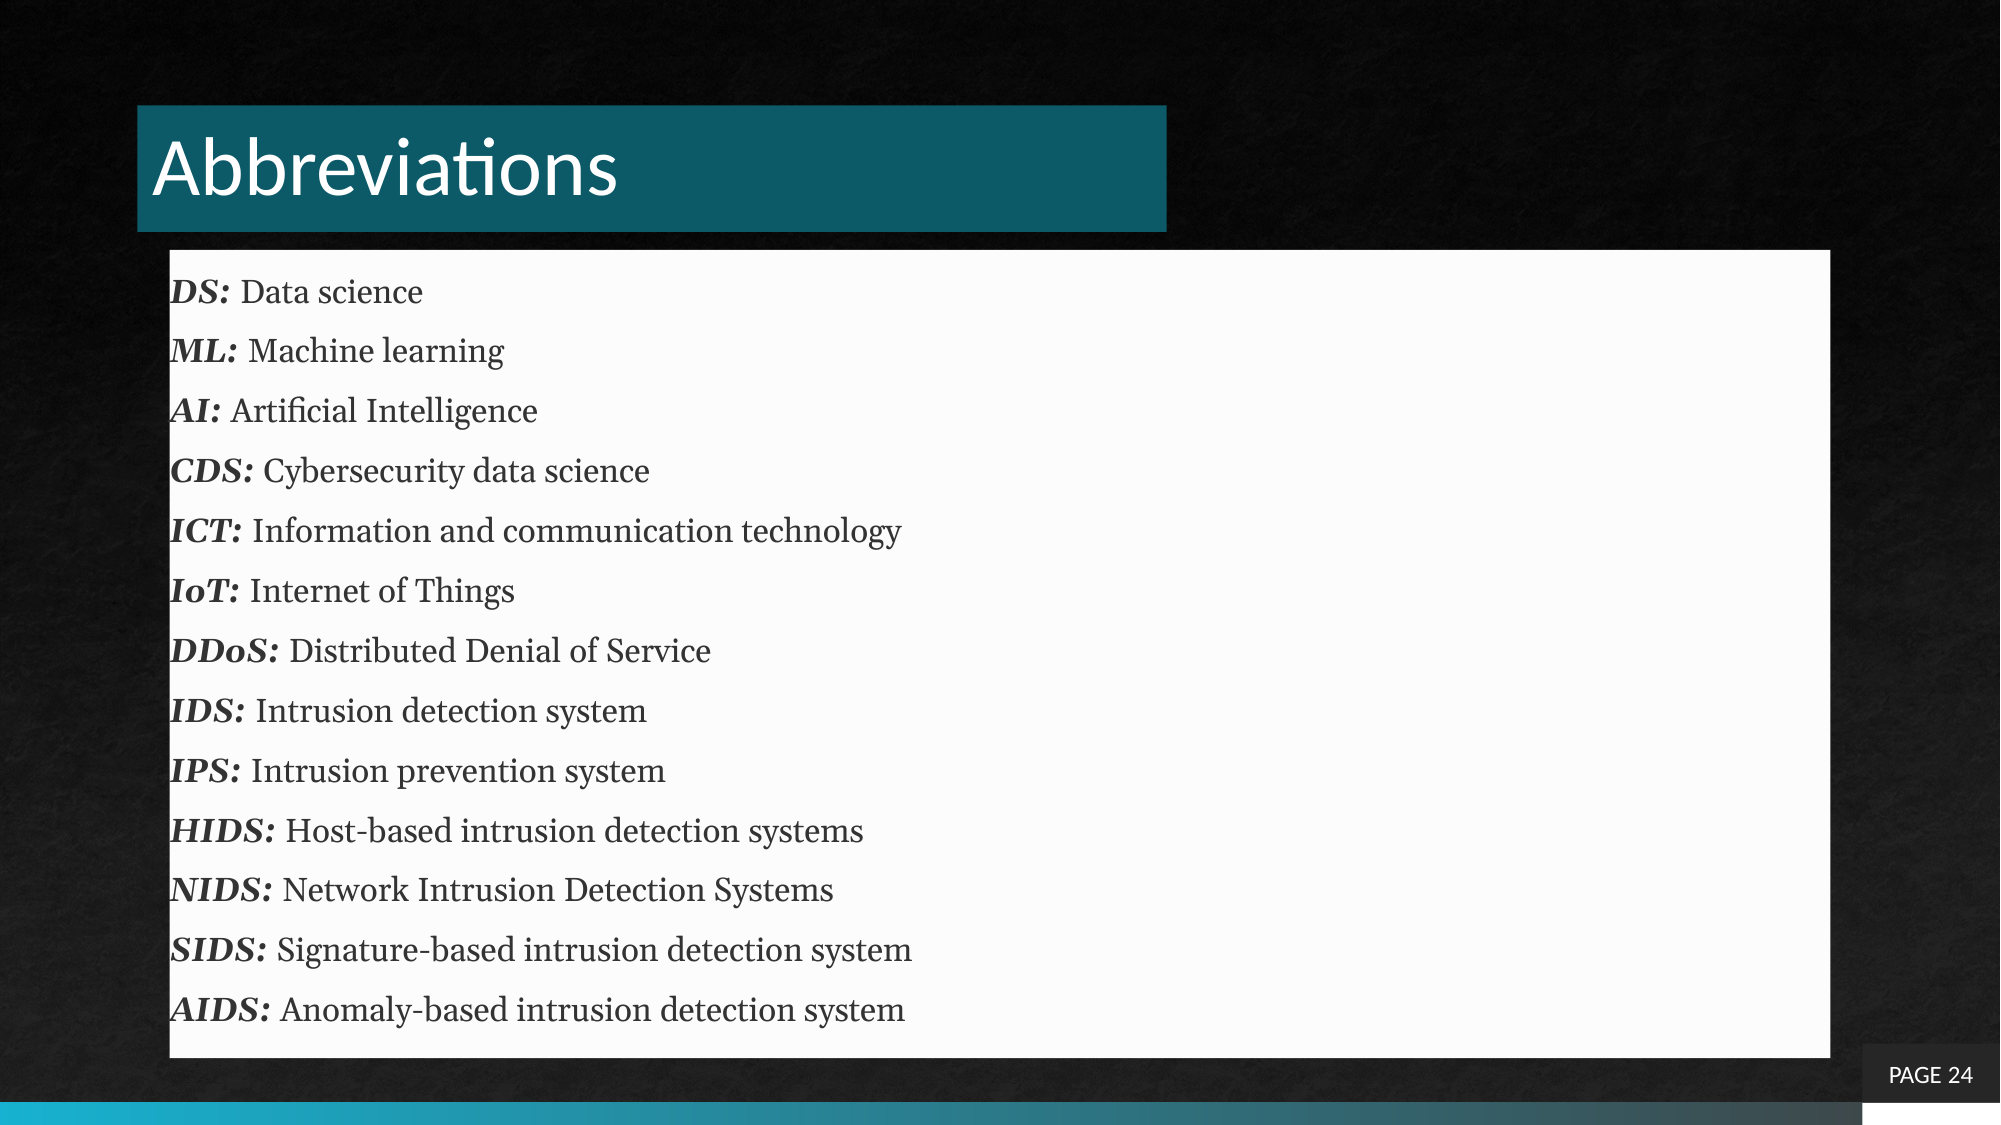

# Abbreviations
DS: Data science
ML: Machine learning
AI: Artificial Intelligence
CDS: Cybersecurity data science
ICT: Information and communication technology
IoT: Internet of Things
DDoS: Distributed Denial of Service
IDS: Intrusion detection system
IPS: Intrusion prevention system
HIDS: Host-based intrusion detection systems
NIDS: Network Intrusion Detection Systems
SIDS: Signature-based intrusion detection system
AIDS: Anomaly-based intrusion detection system
PAGE 24